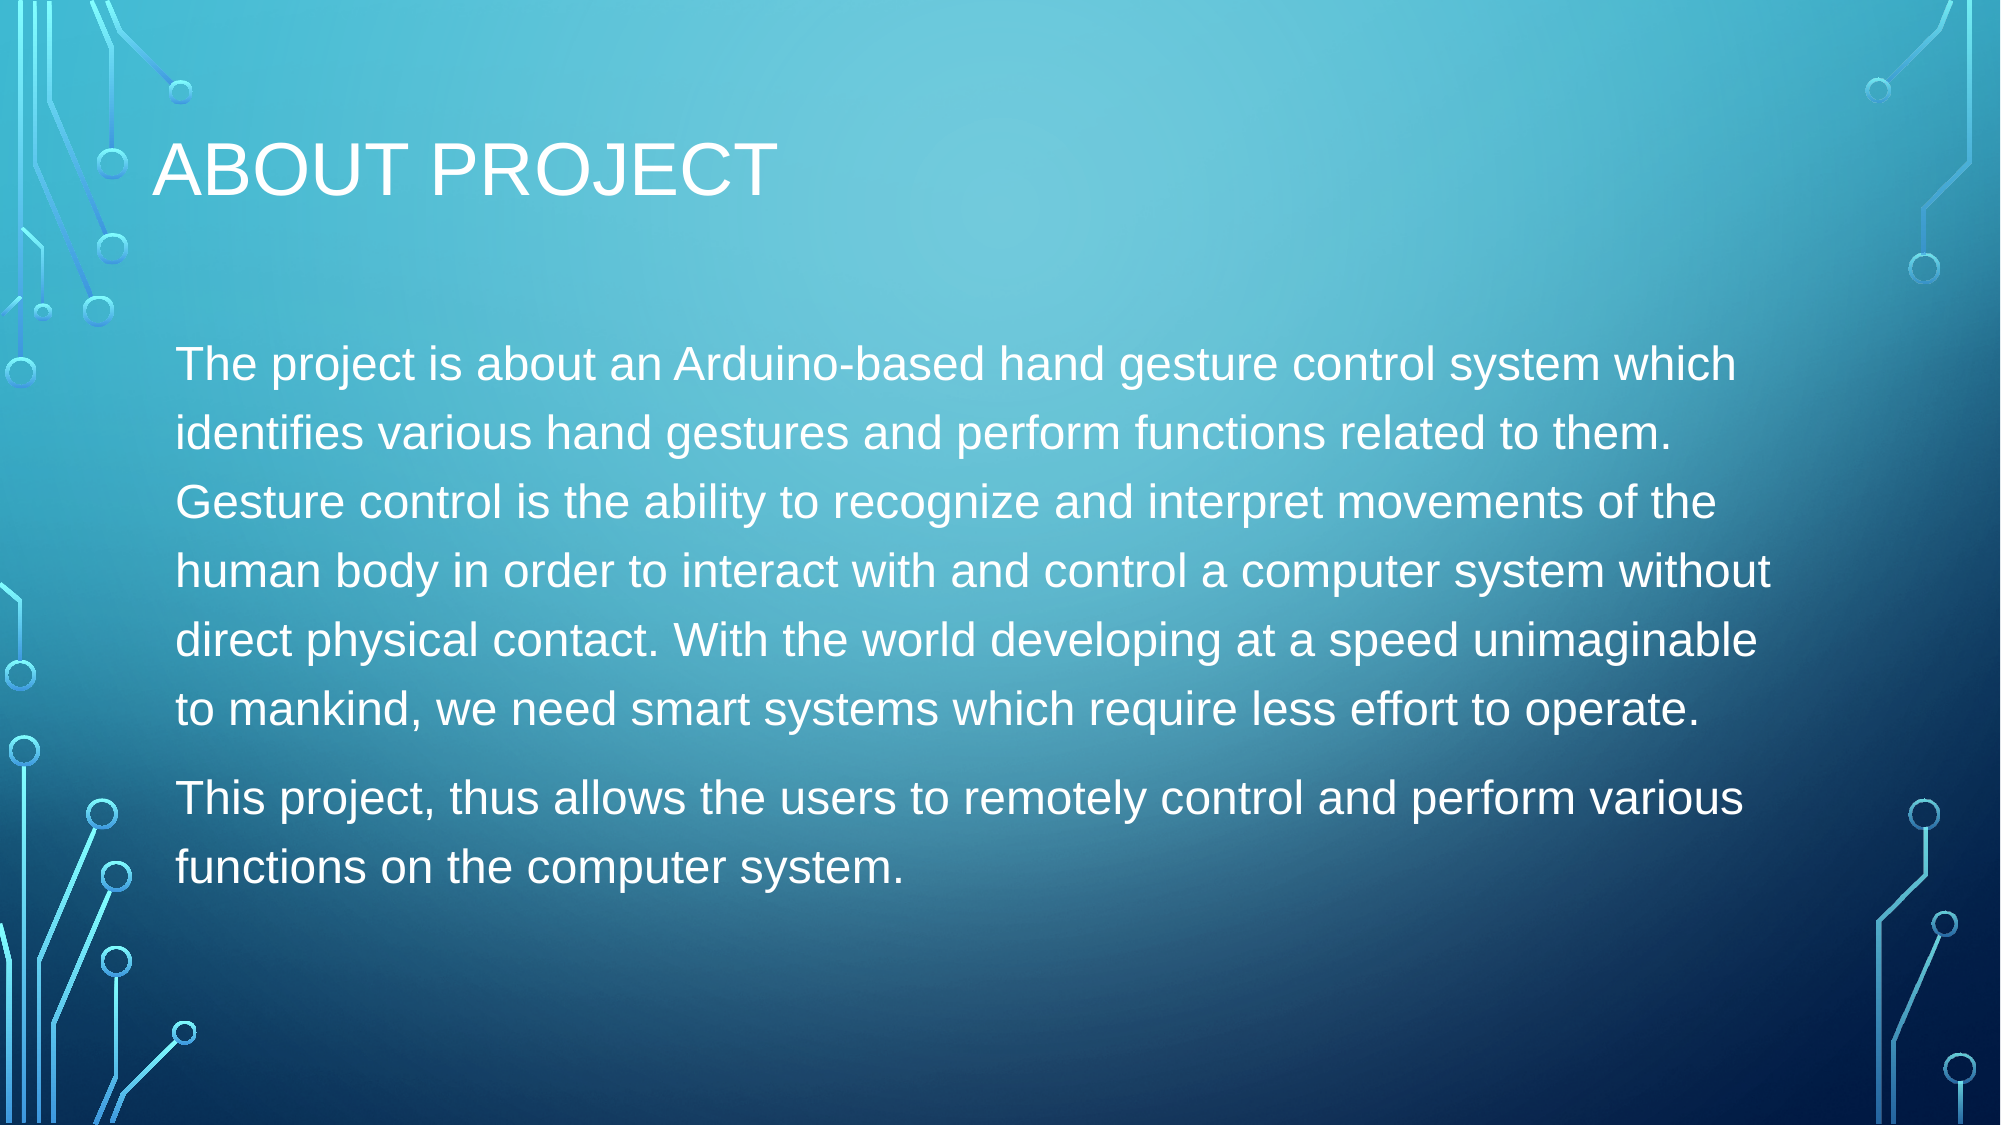

# About Project
The project is about an Arduino-based hand gesture control system which identifies various hand gestures and perform functions related to them. Gesture control is the ability to recognize and interpret movements of the human body in order to interact with and control a computer system without direct physical contact. With the world developing at a speed unimaginable to mankind, we need smart systems which require less effort to operate.
This project, thus allows the users to remotely control and perform various functions on the computer system.